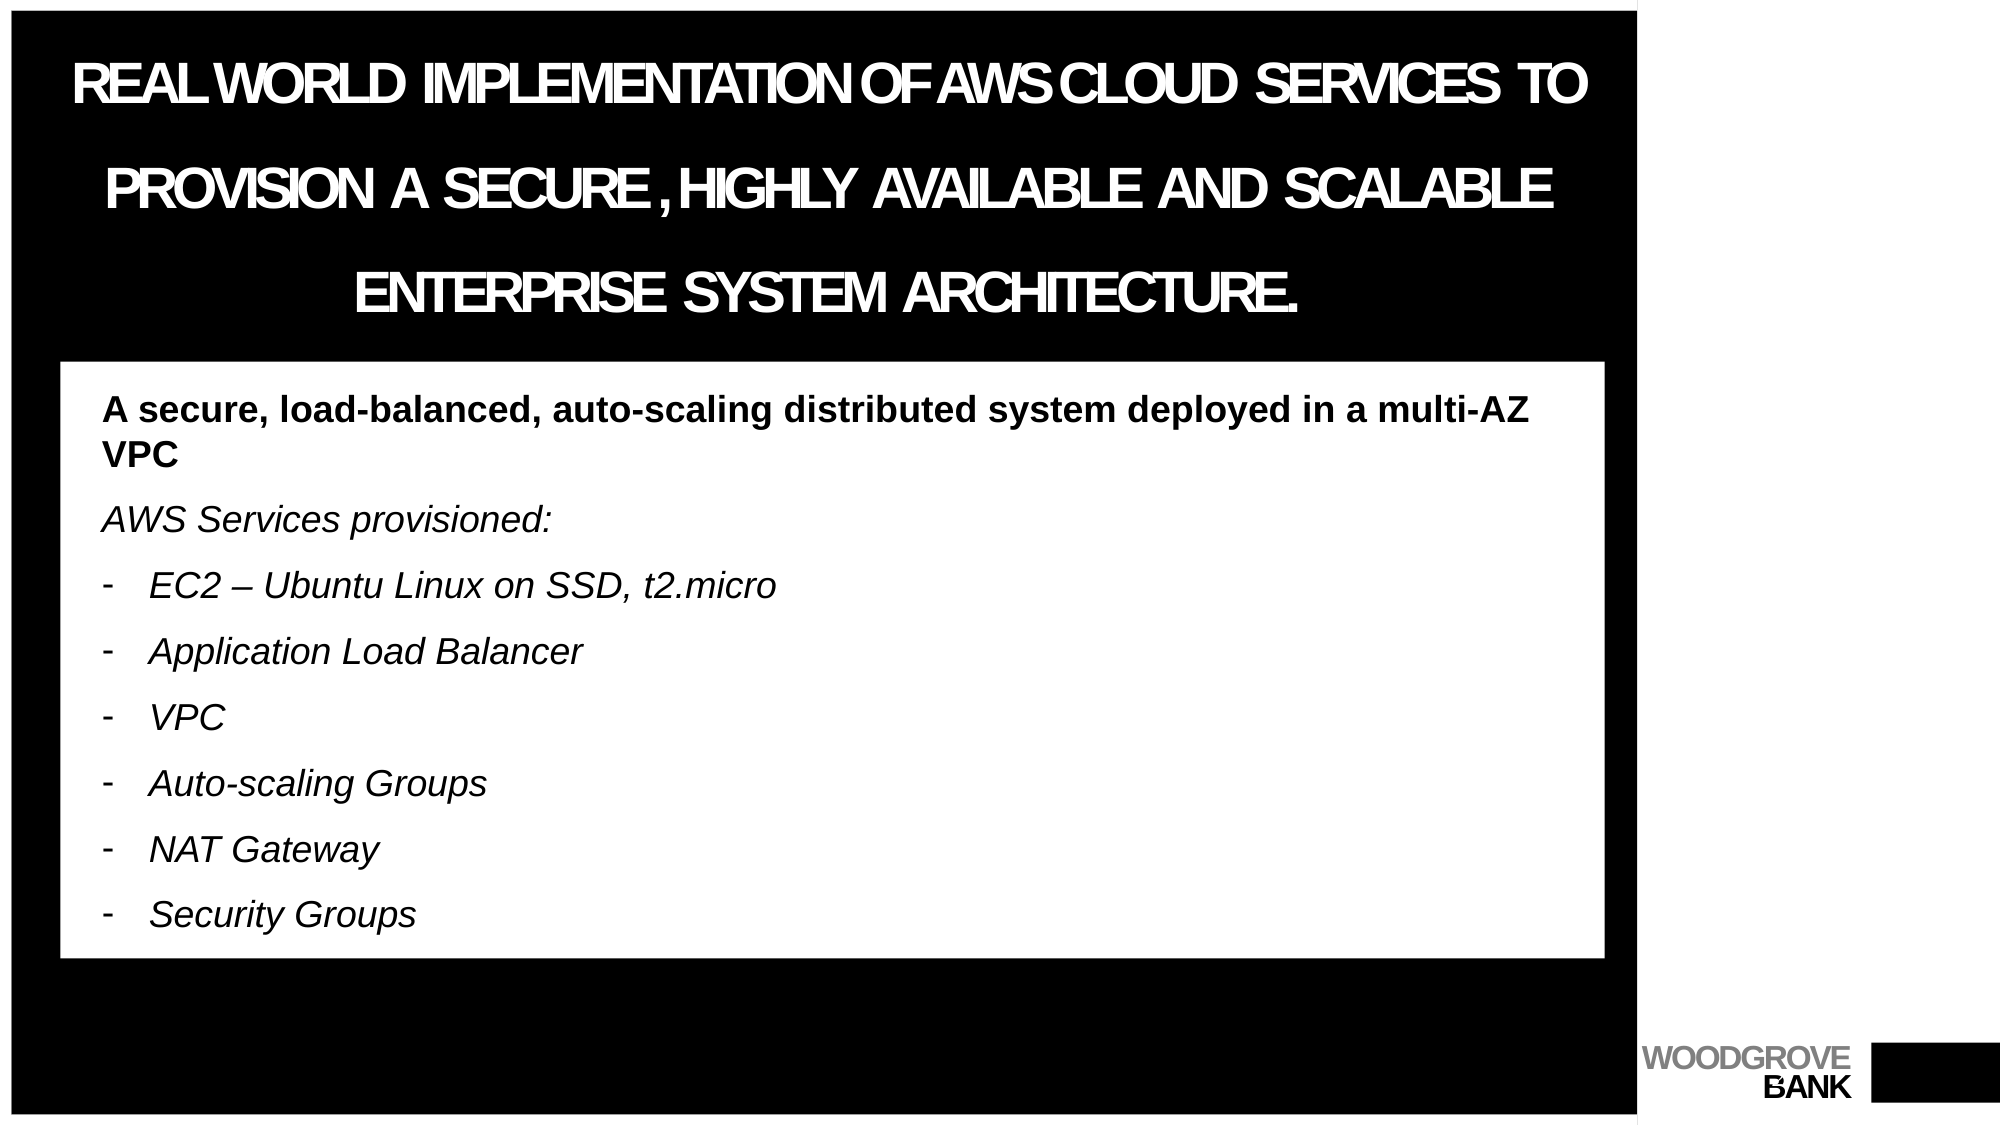

# Real world  implementation of aws cloud  services  to  provision  a  secure , highly  available  and  scalable  enterprise  system  architecture.
A secure, load-balanced, auto-scaling distributed system deployed in a multi-AZ VPC
AWS Services provisioned:
EC2 – Ubuntu Linux on SSD, t2.micro
Application Load Balancer
VPC
Auto-scaling Groups
NAT Gateway
Security Groups
2